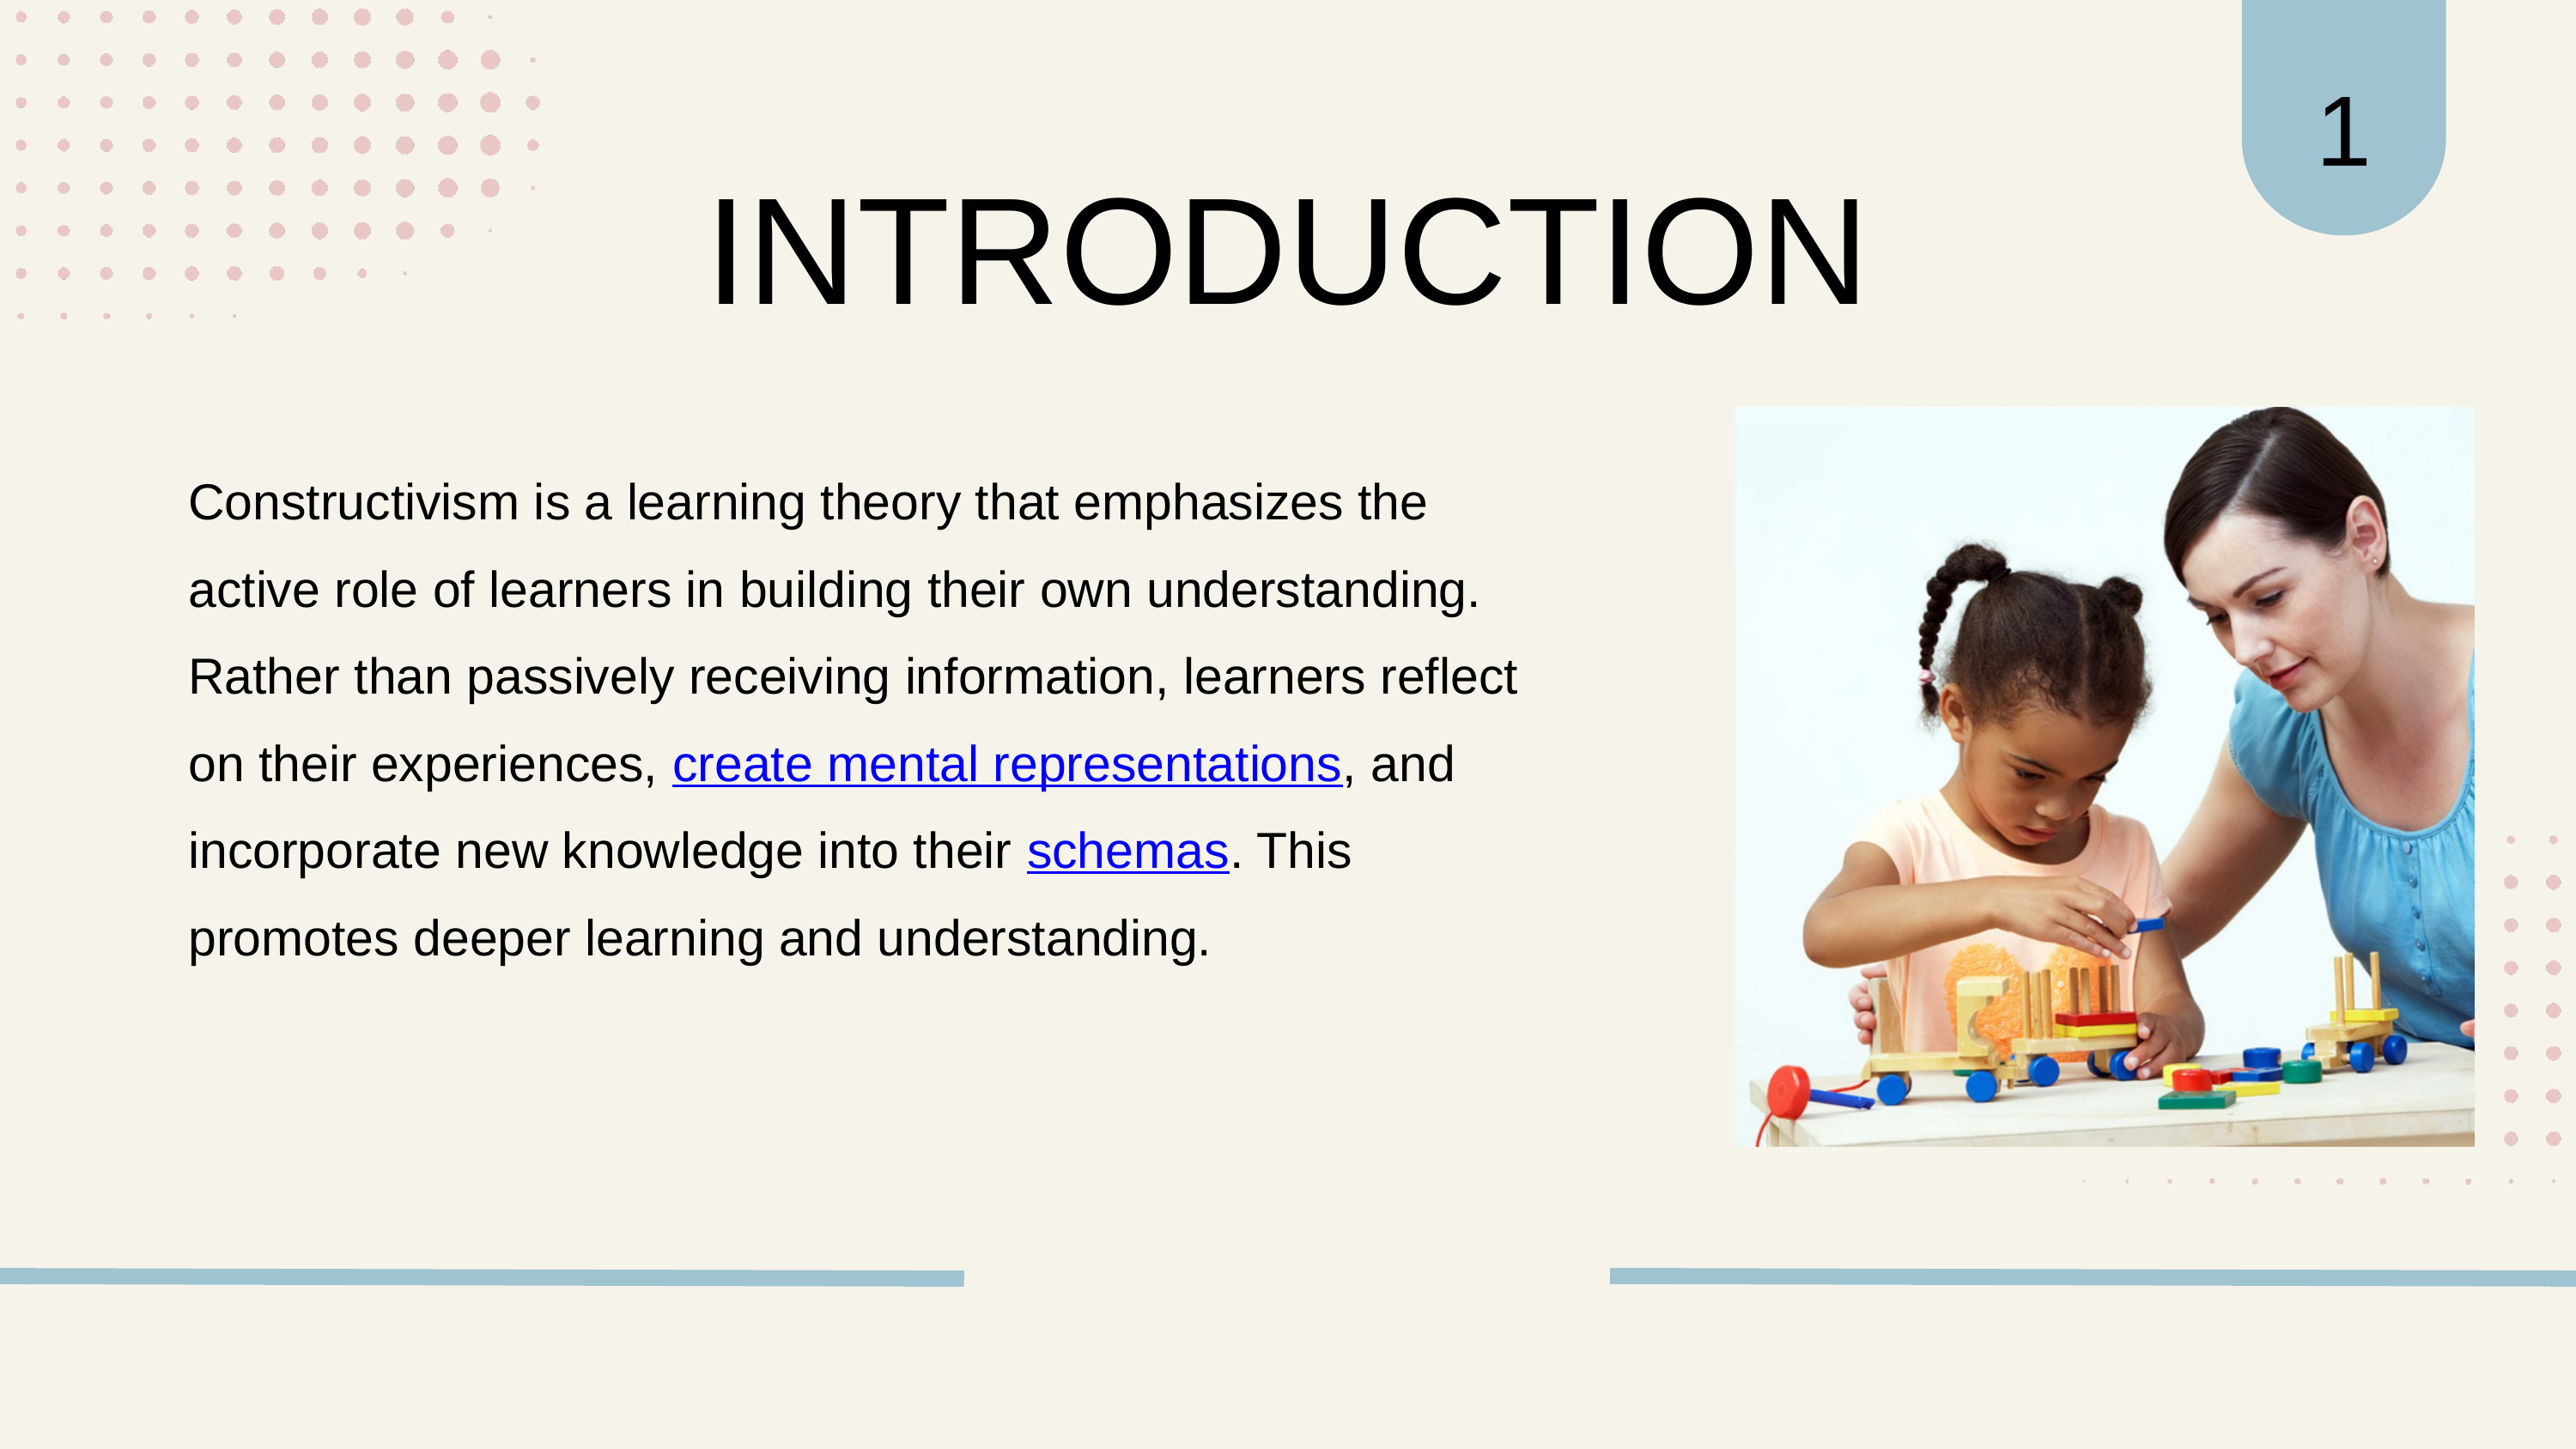

1

INTRODUCTION

Constructivism is a learning theory that emphasizes the active role of learners in building their own understanding. Rather than passively receiving information, learners reflect on their experiences, create mental representations, and incorporate new knowledge into their schemas. This promotes deeper learning and understanding.